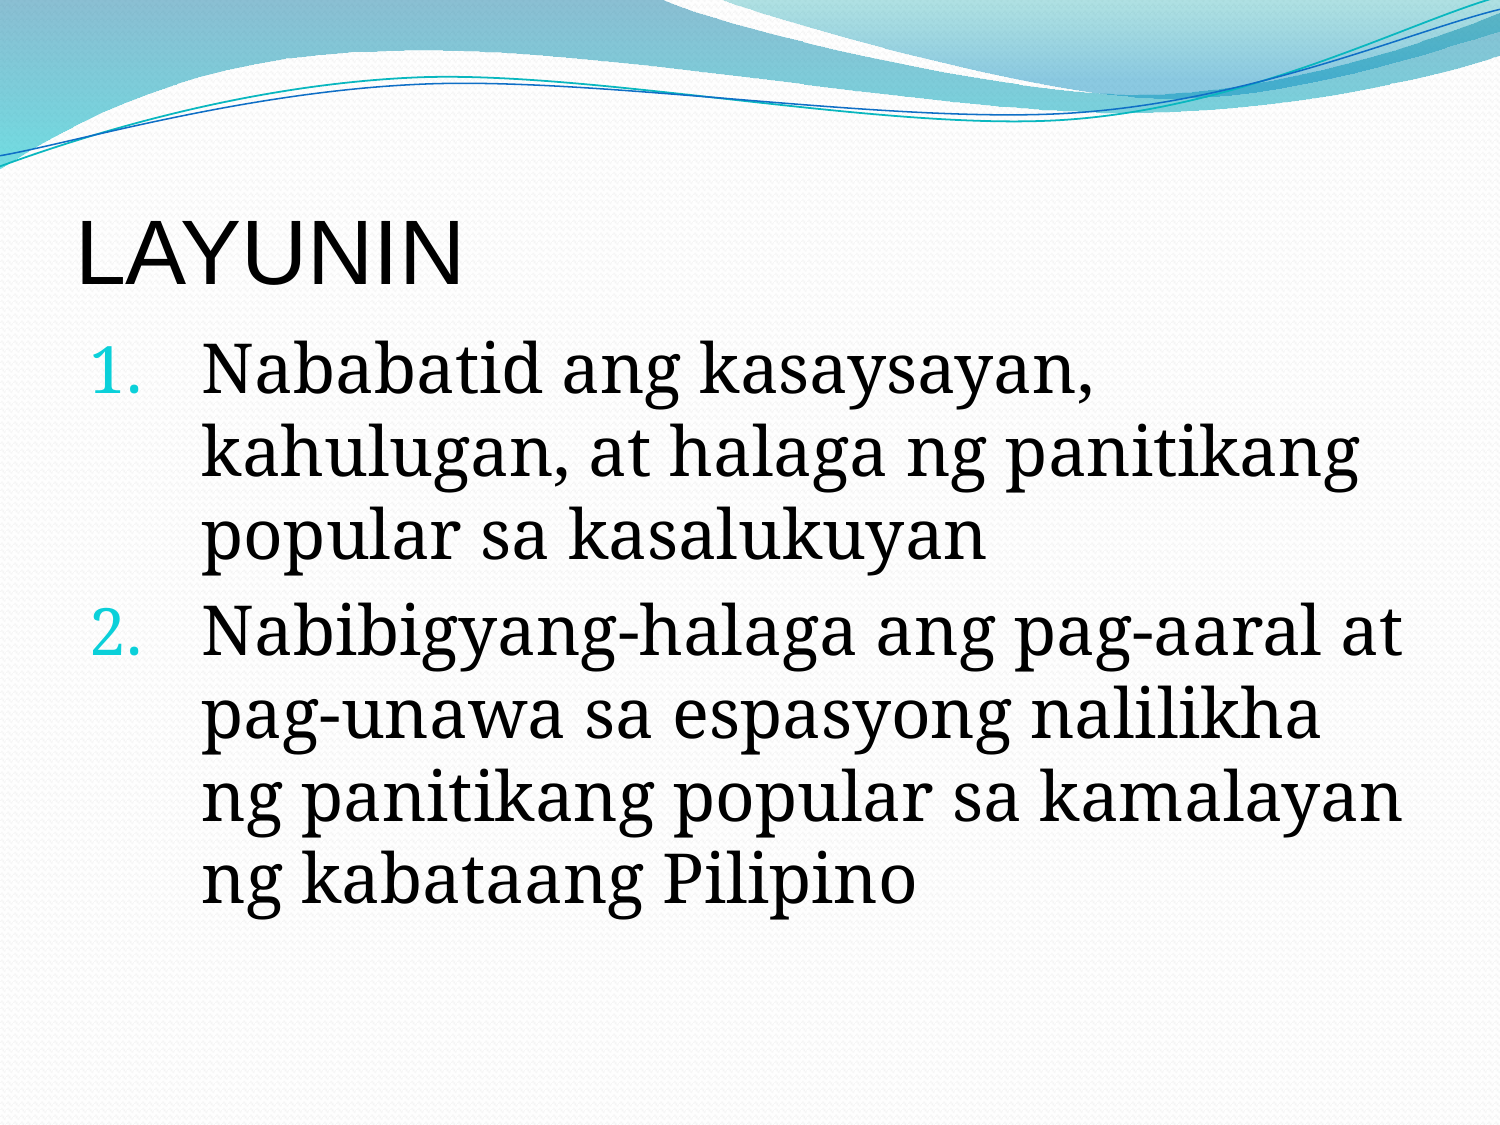

# LAYUNIN
Nababatid ang kasaysayan, kahulugan, at halaga ng panitikang popular sa kasalukuyan
Nabibigyang-halaga ang pag-aaral at pag-unawa sa espasyong nalilikha ng panitikang popular sa kamalayan ng kabataang Pilipino